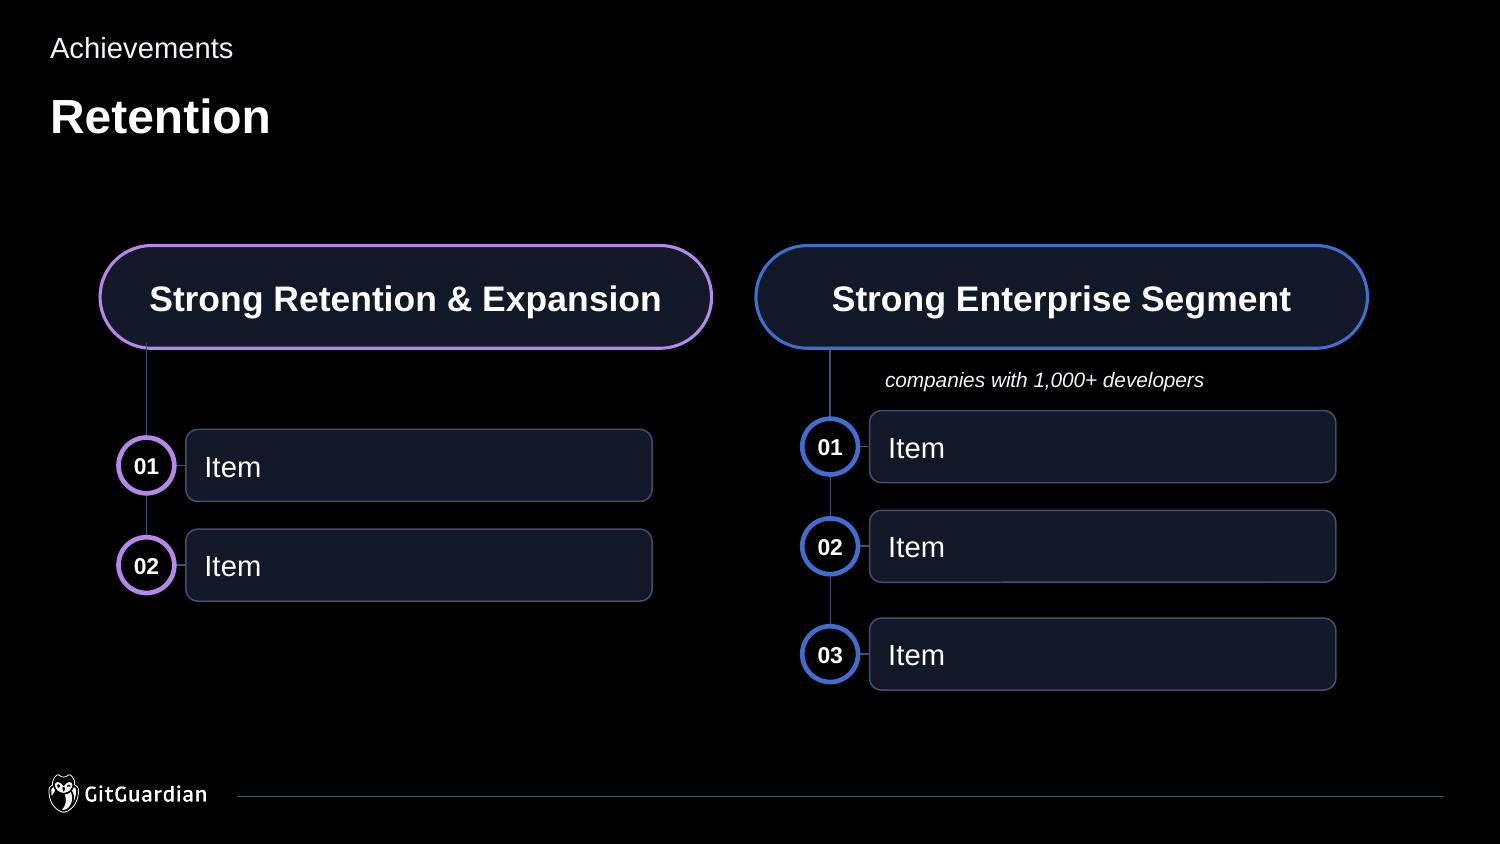

Achievements

# Retention
Strong Retention & Expansion
Strong Enterprise Segment
companies with 1,000+ developers
Item
01
Item
01
Item
02
Item
02
Item
03